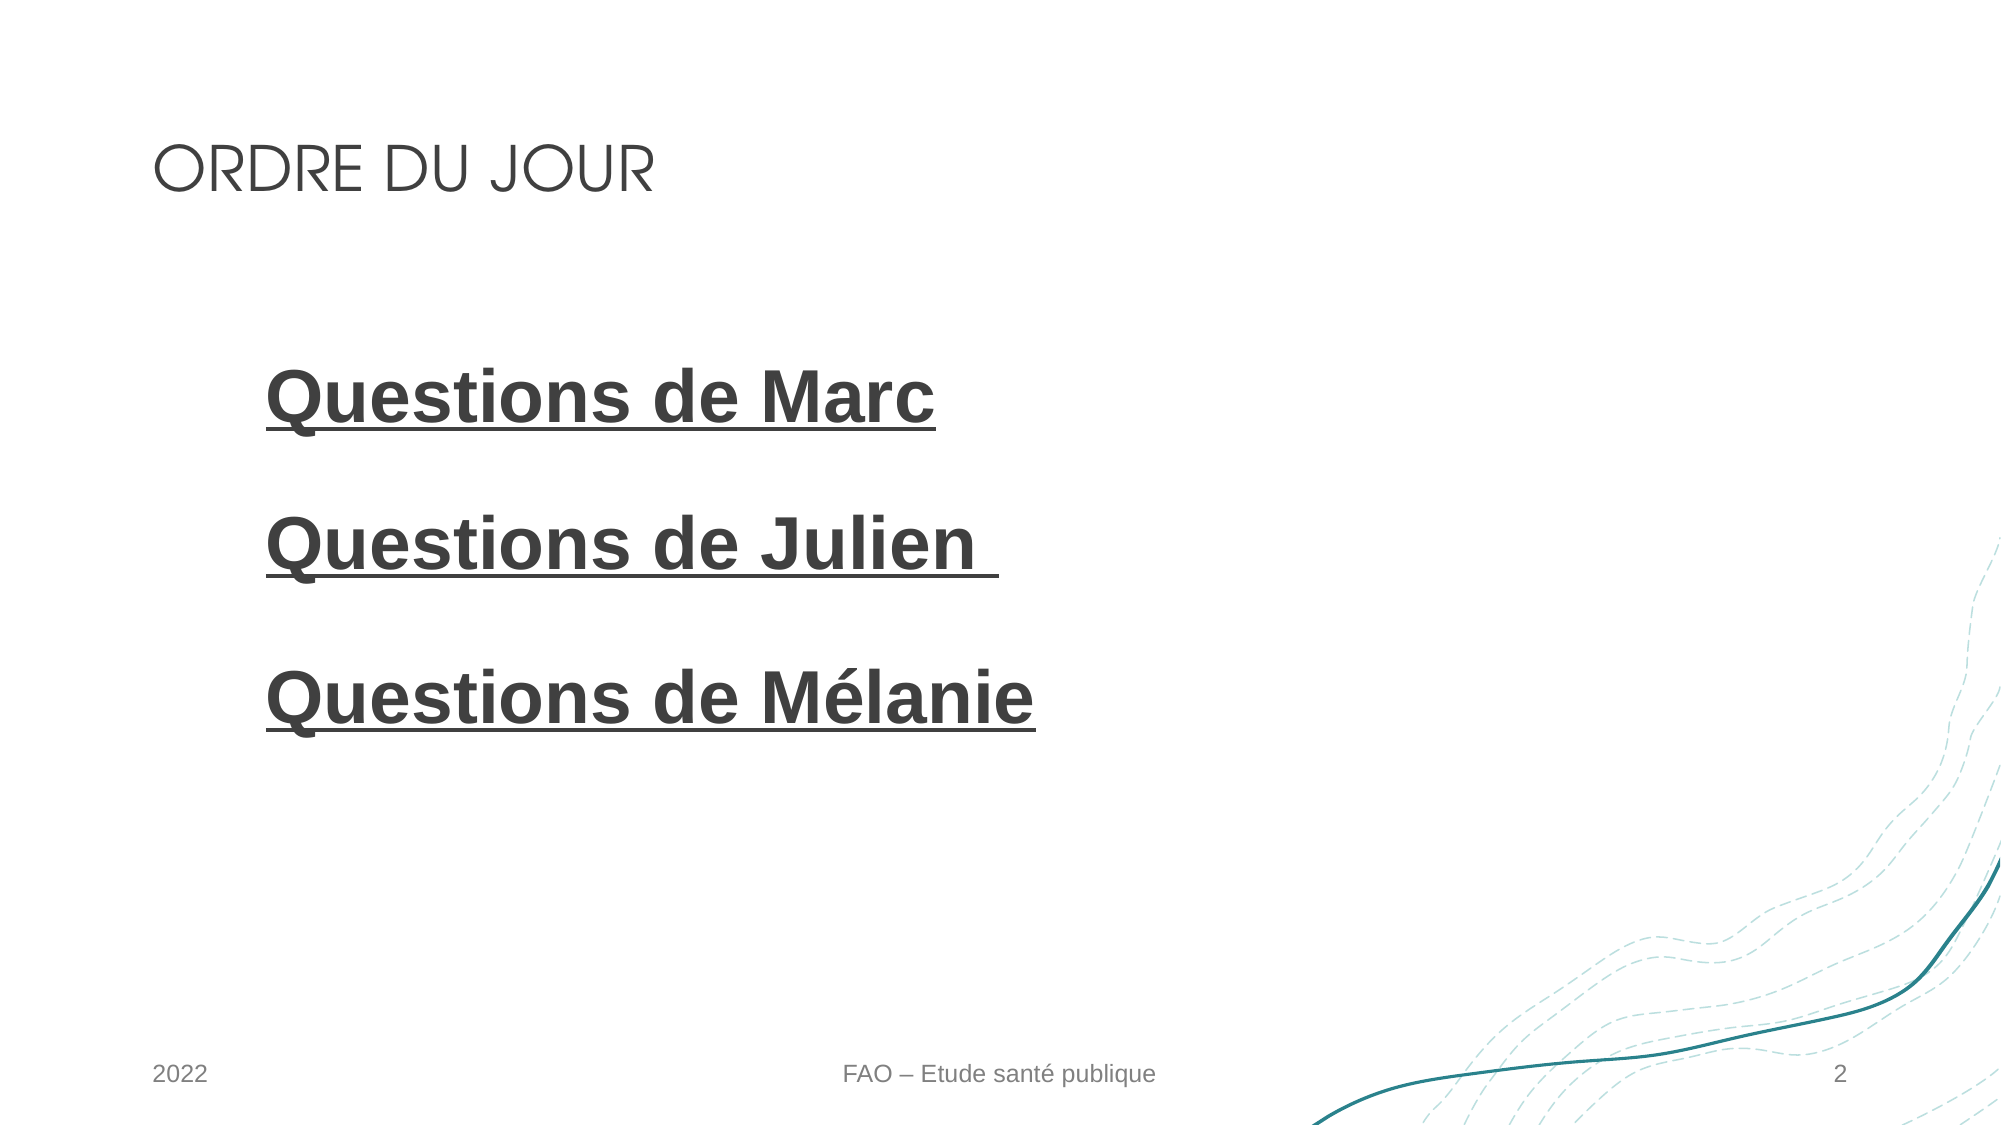

# ORDRE DU JOUR
Questions de Marc

Questions de Julien

Questions de Mélanie

2022
FAO – Etude santé publique
2